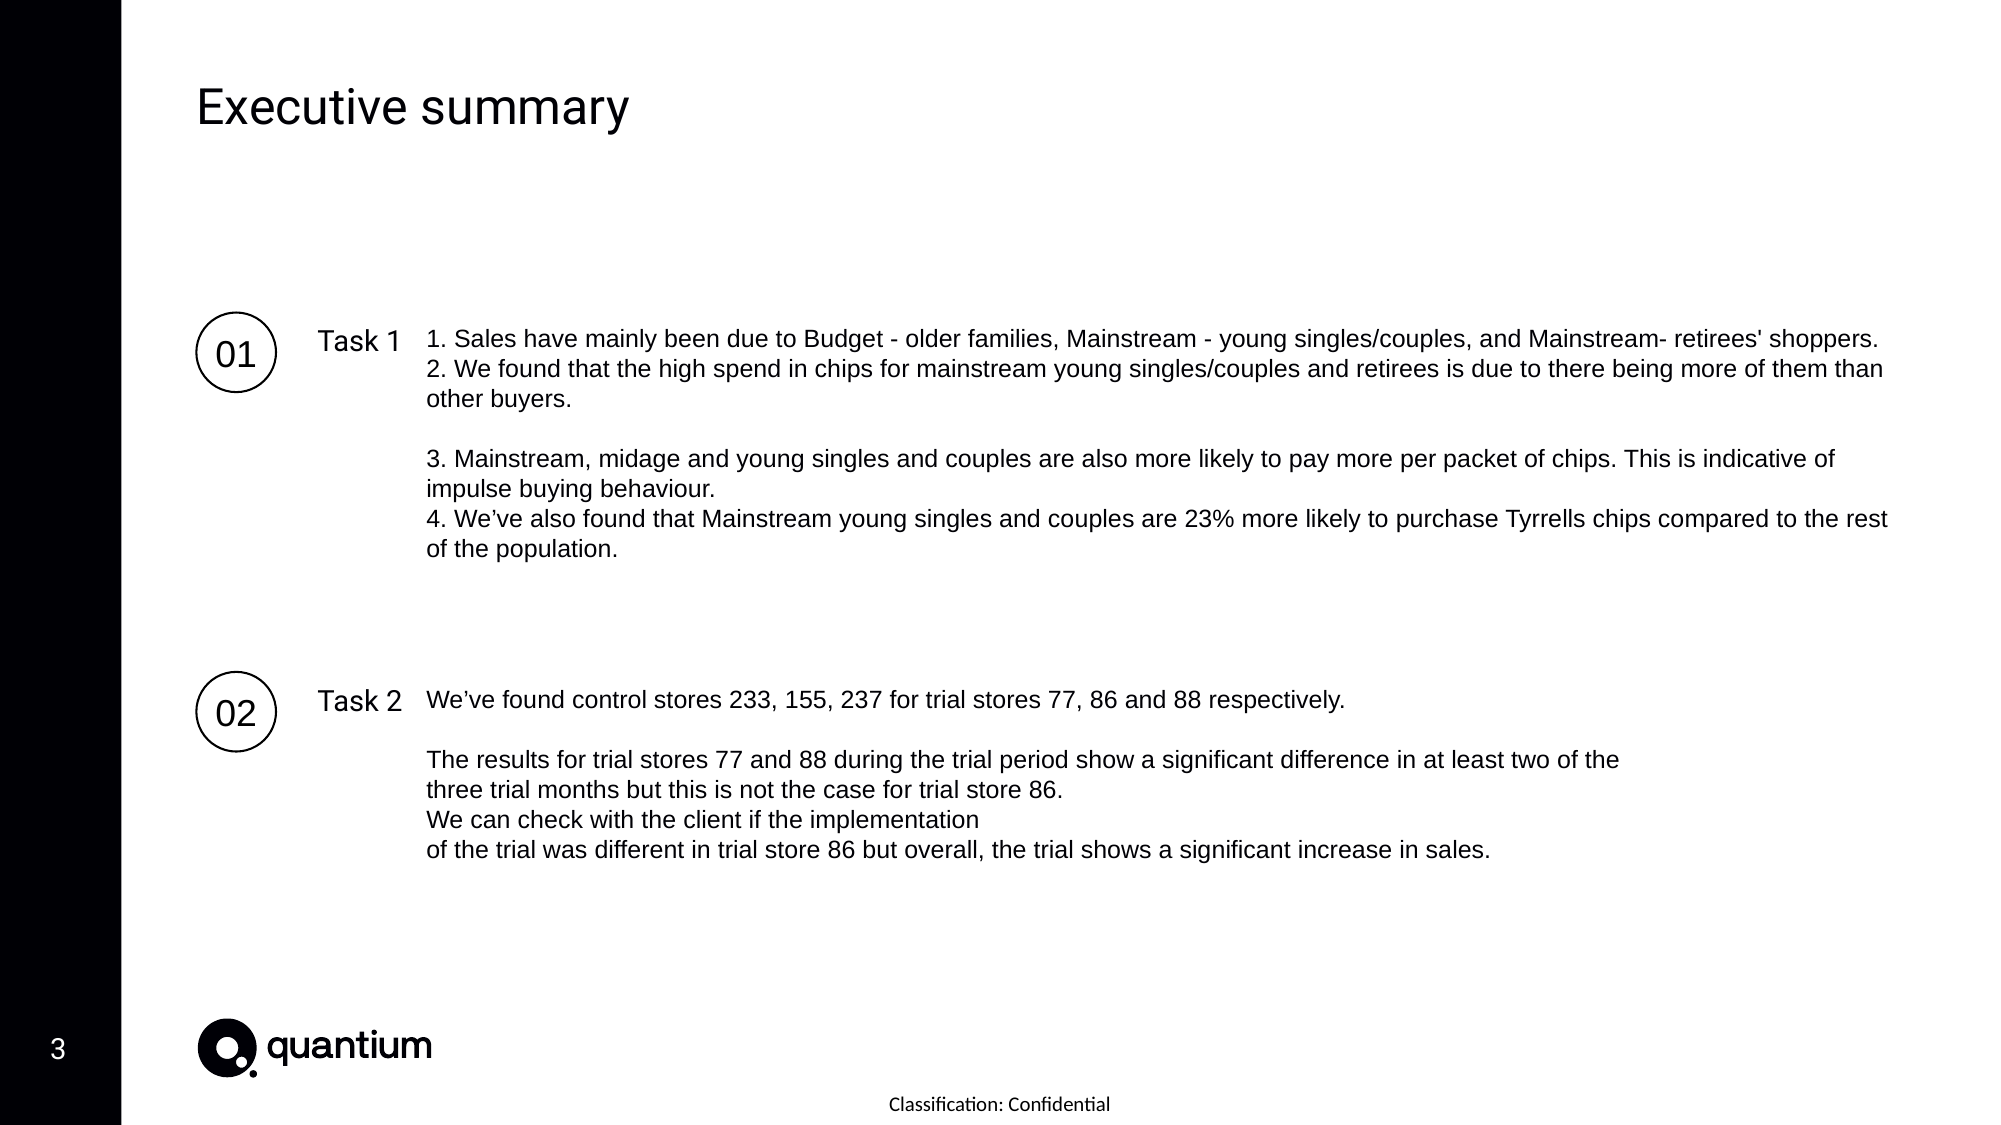

Executive summary
01
Task 1
1. Sales have mainly been due to Budget - older families, Mainstream - young singles/couples, and Mainstream- retirees' shoppers.
2. We found that the high spend in chips for mainstream young singles/couples and retirees is due to there being more of them than other buyers.

3. Mainstream, midage and young singles and couples are also more likely to pay more per packet of chips. This is indicative of impulse buying behaviour.
4. We’ve also found that Mainstream young singles and couples are 23% more likely to purchase Tyrrells chips compared to the rest of the population.
02
Task 2
We’ve found control stores 233, 155, 237 for trial stores 77, 86 and 88 respectively.

The results for trial stores 77 and 88 during the trial period show a significant difference in at least two of the
three trial months but this is not the case for trial store 86.
We can check with the client if the implementation
of the trial was different in trial store 86 but overall, the trial shows a significant increase in sales.